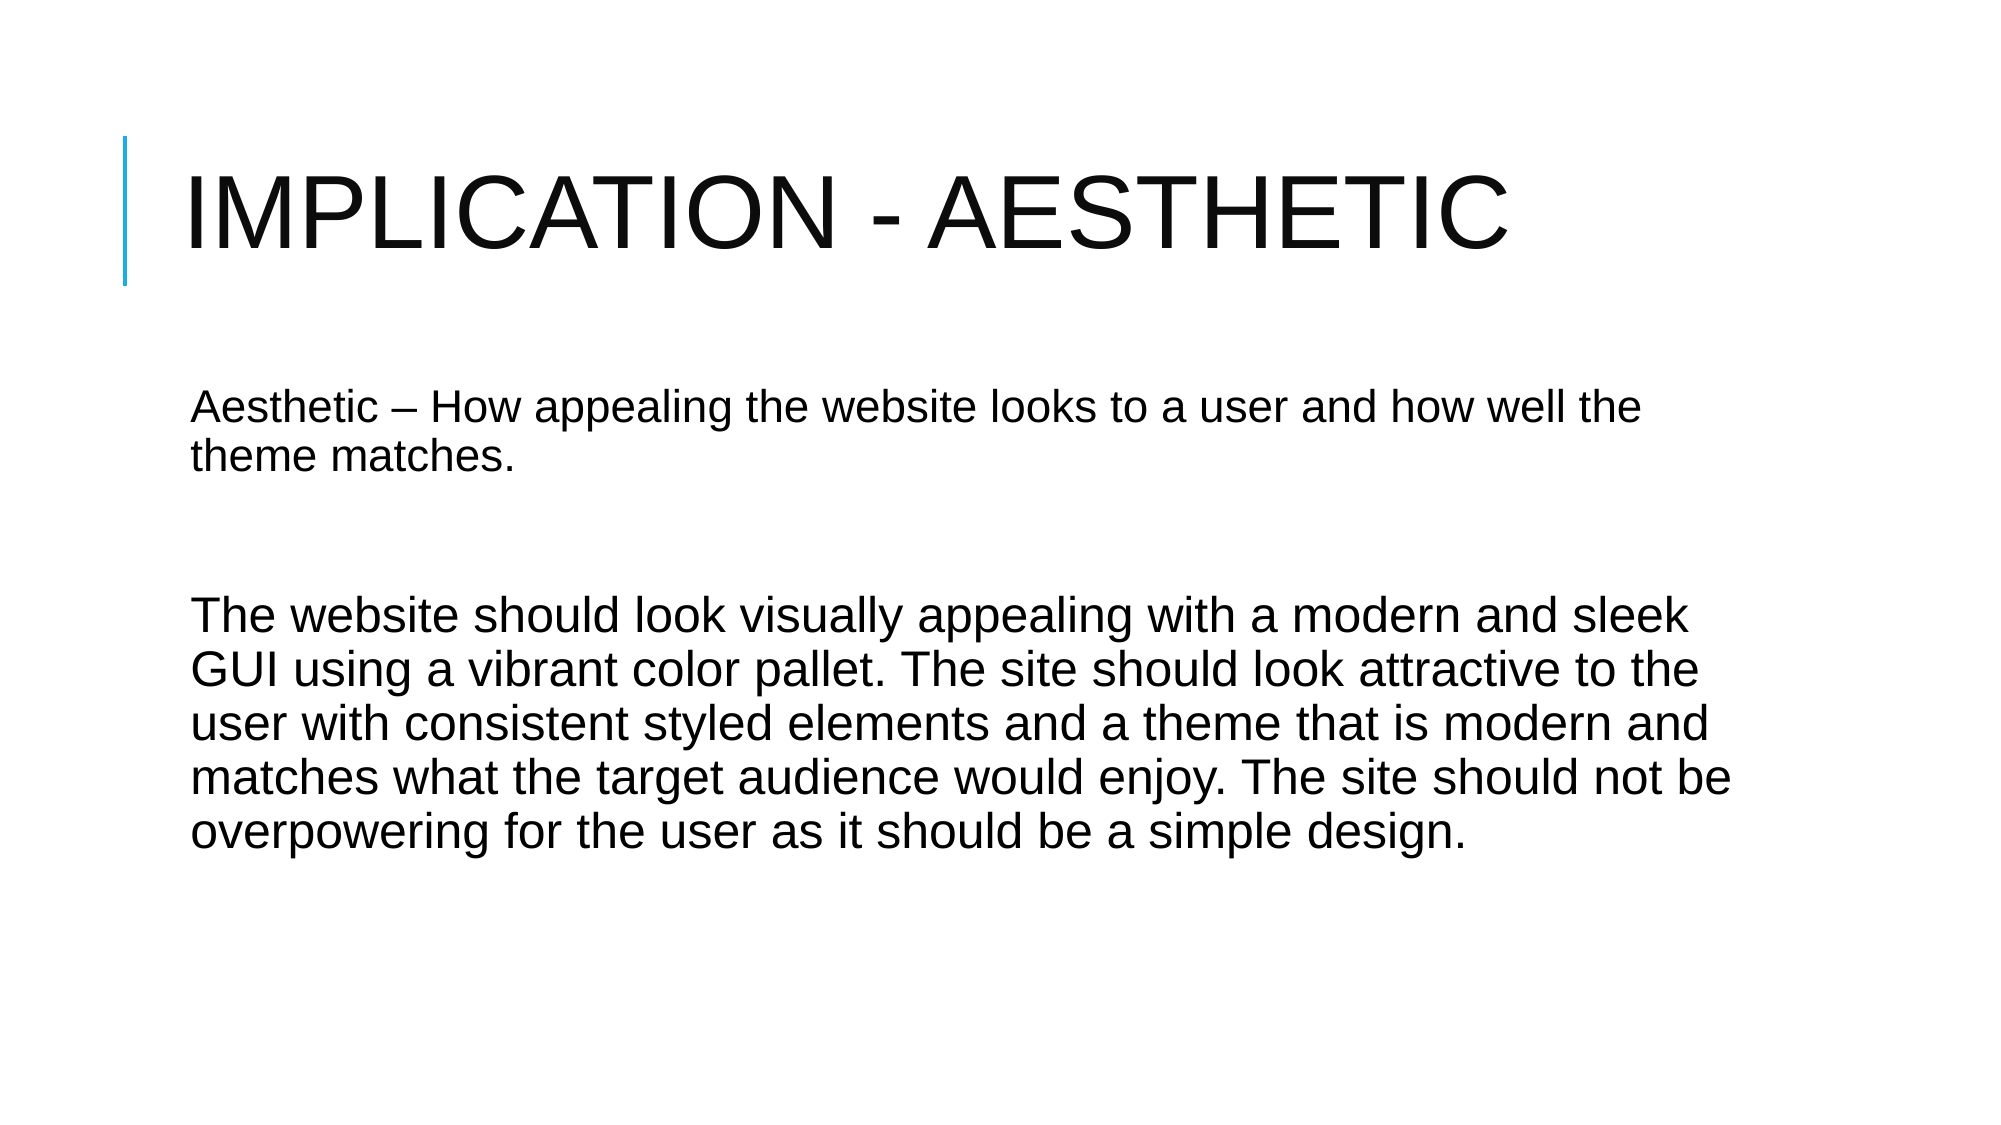

# IMPLICATION - AESTHETIC
Aesthetic – How appealing the website looks to a user and how well the theme matches.

The website should look visually appealing with a modern and sleek GUI using a vibrant color pallet. The site should look attractive to the user with consistent styled elements and a theme that is modern and matches what the target audience would enjoy. The site should not be overpowering for the user as it should be a simple design.